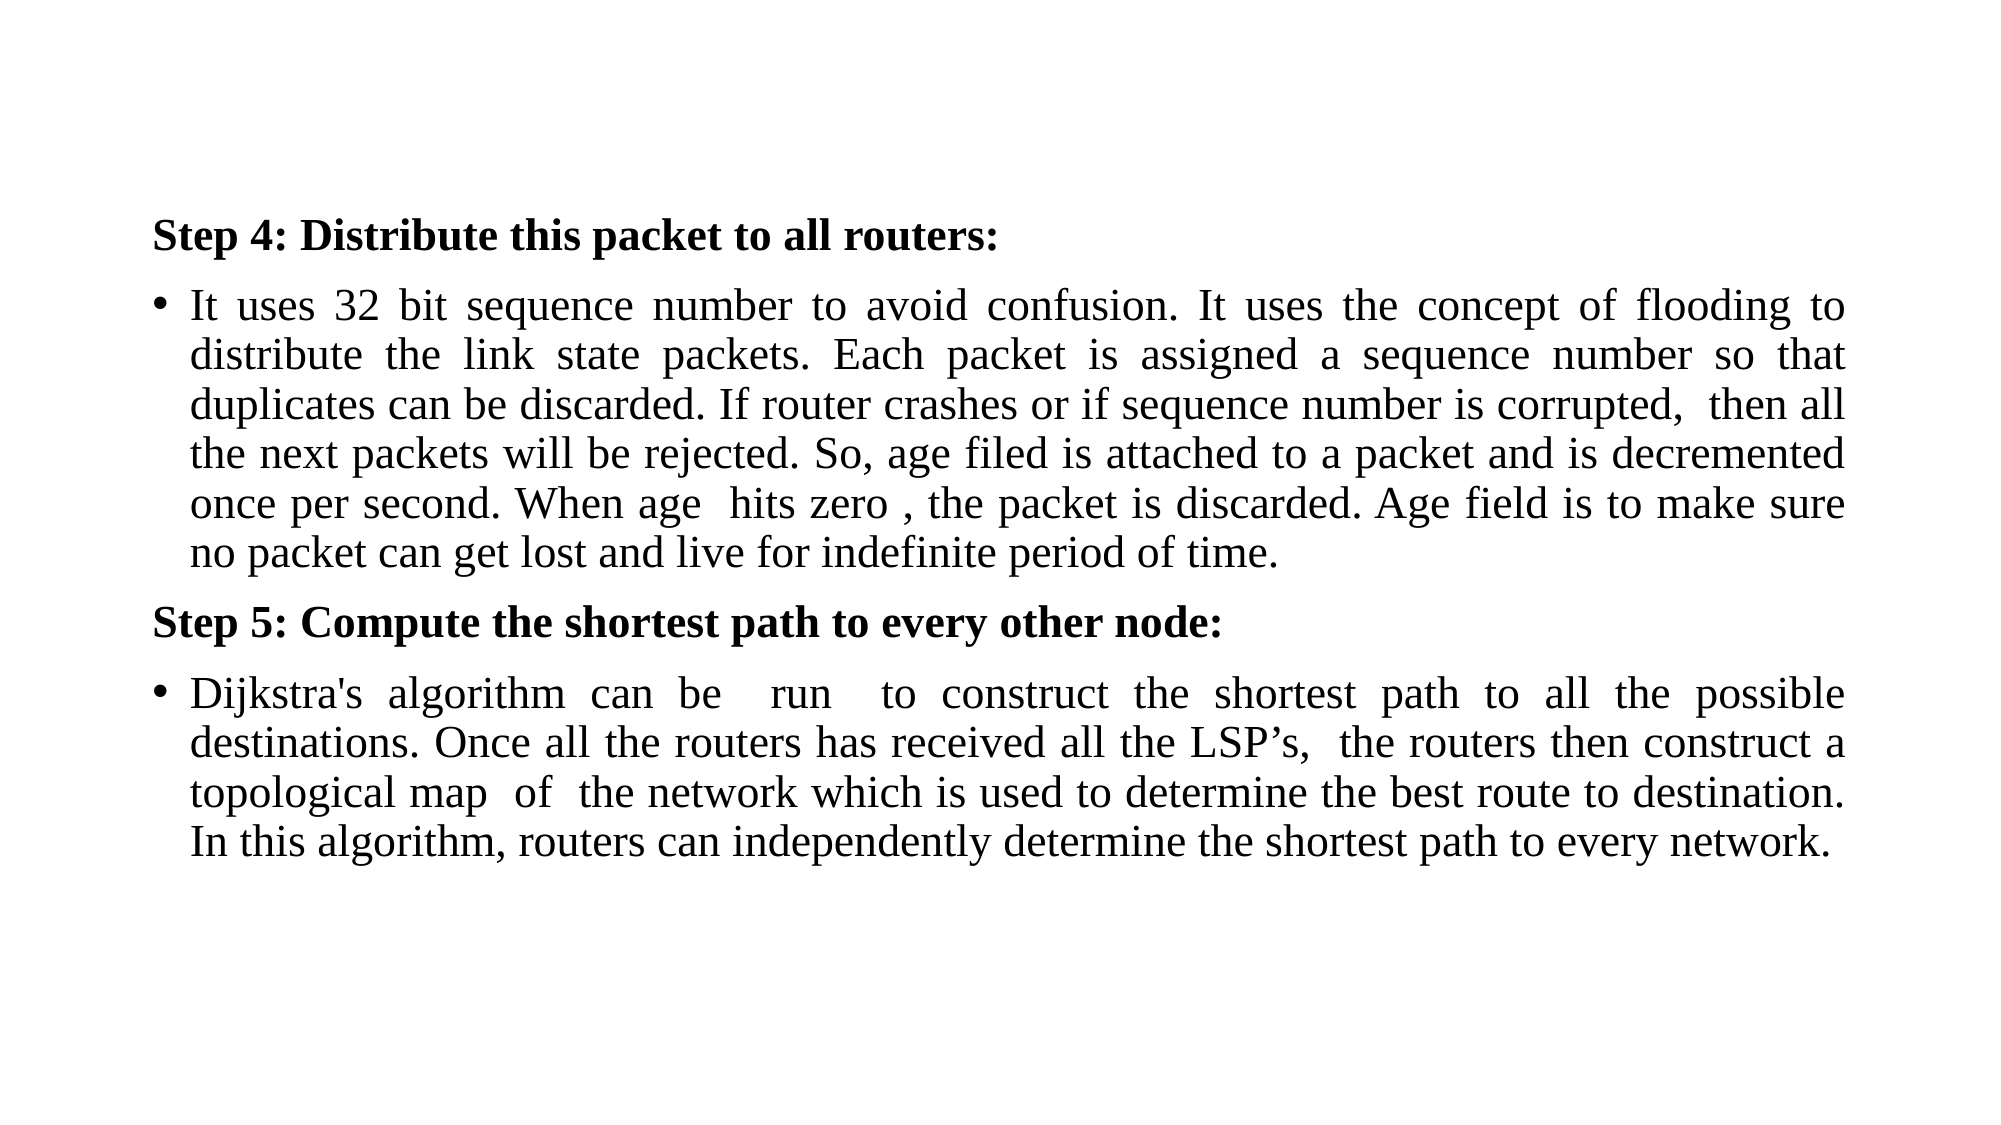

#
Step 4: Distribute this packet to all routers:
It uses 32 bit sequence number to avoid confusion. It uses the concept of flooding to distribute the link state packets. Each packet is assigned a sequence number so that duplicates can be discarded. If router crashes or if sequence number is corrupted,  then all the next packets will be rejected. So, age filed is attached to a packet and is decremented once per second. When age  hits zero , the packet is discarded. Age field is to make sure no packet can get lost and live for indefinite period of time.
Step 5: Compute the shortest path to every other node:
Dijkstra's algorithm can be  run  to construct the shortest path to all the possible destinations. Once all the routers has received all the LSP’s,  the routers then construct a topological map  of  the network which is used to determine the best route to destination. In this algorithm, routers can independently determine the shortest path to every network.